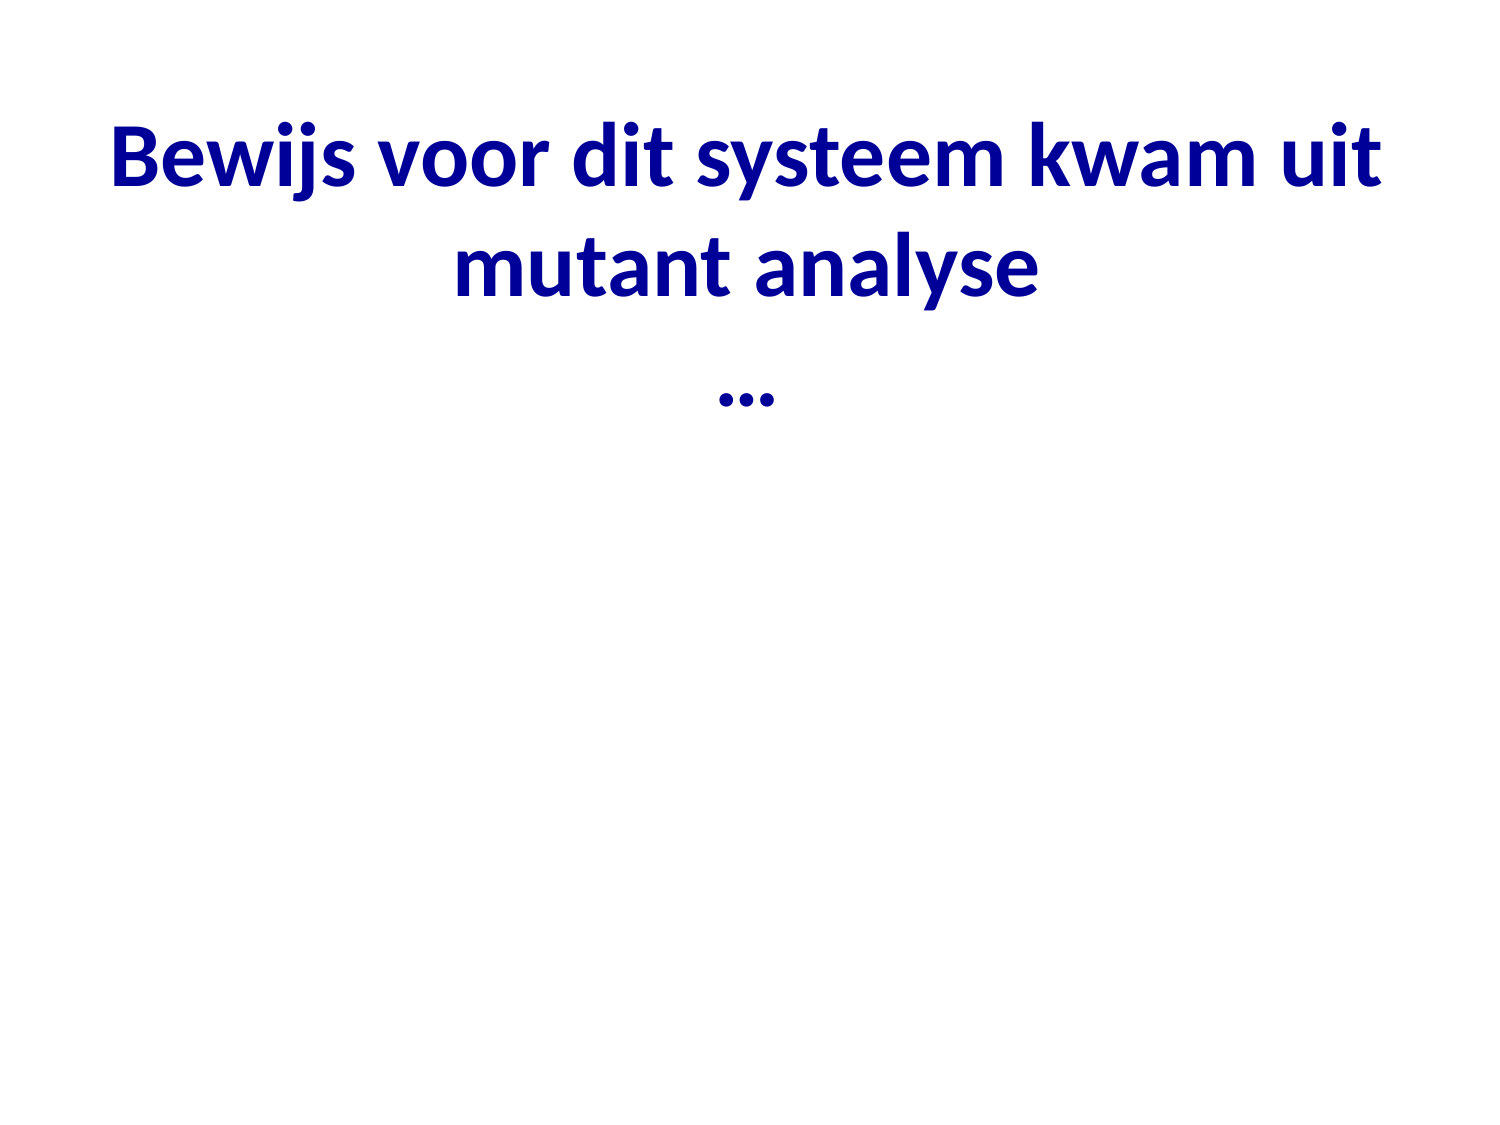

# Bewijs voor dit systeem kwam uit mutant analyse …